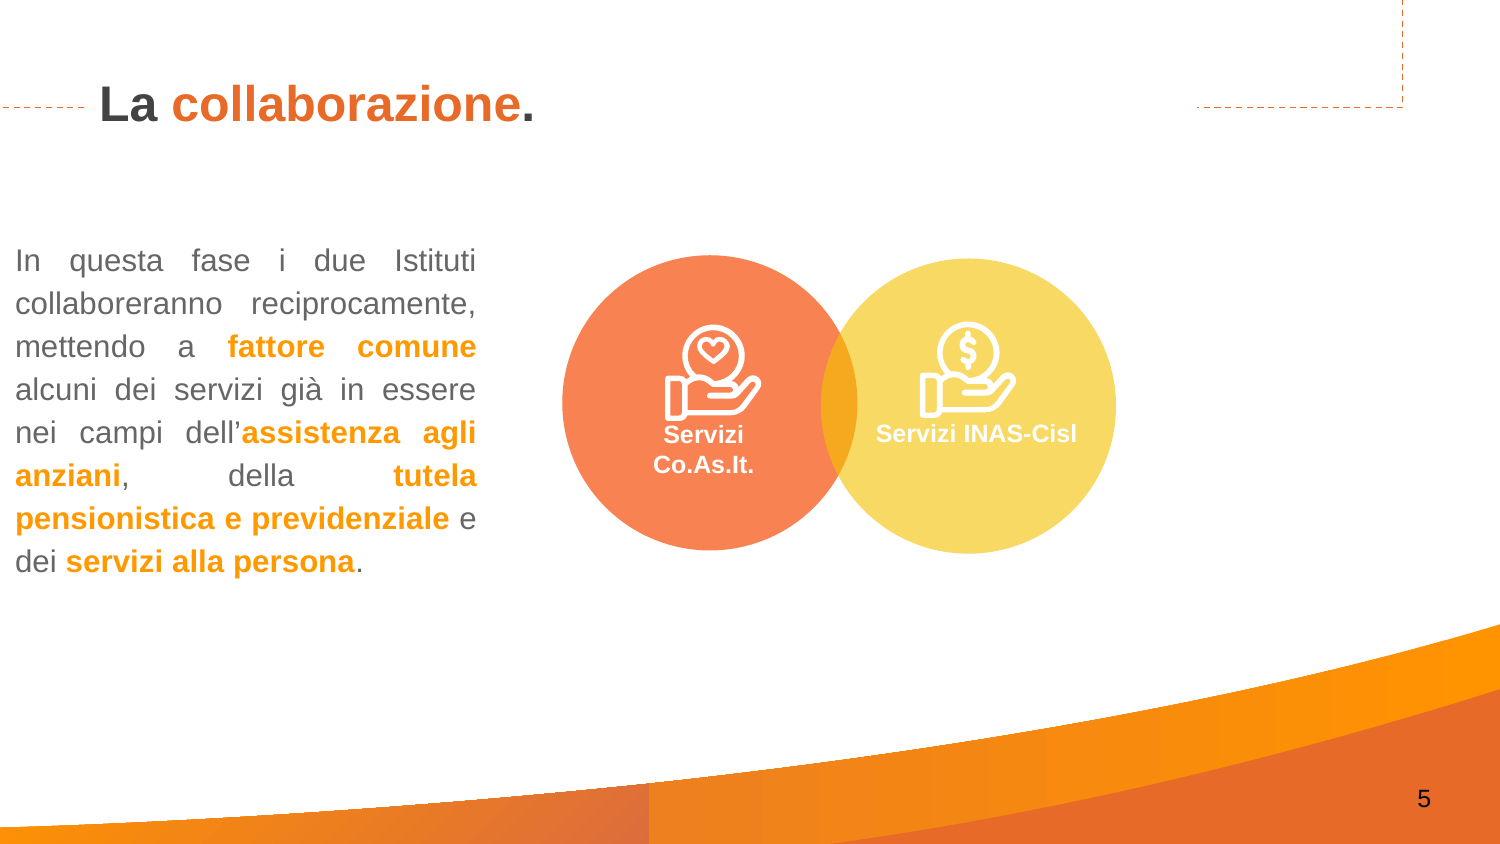

# La collaborazione.
In questa fase i due Istituti collaboreranno reciprocamente, mettendo a fattore comune alcuni dei servizi già in essere nei campi dell’assistenza agli anziani, della tutela pensionistica e previdenziale e dei servizi alla persona.

Rehabilitations

Servizi INAS-Cisl

Servizi Co.As.It.

5